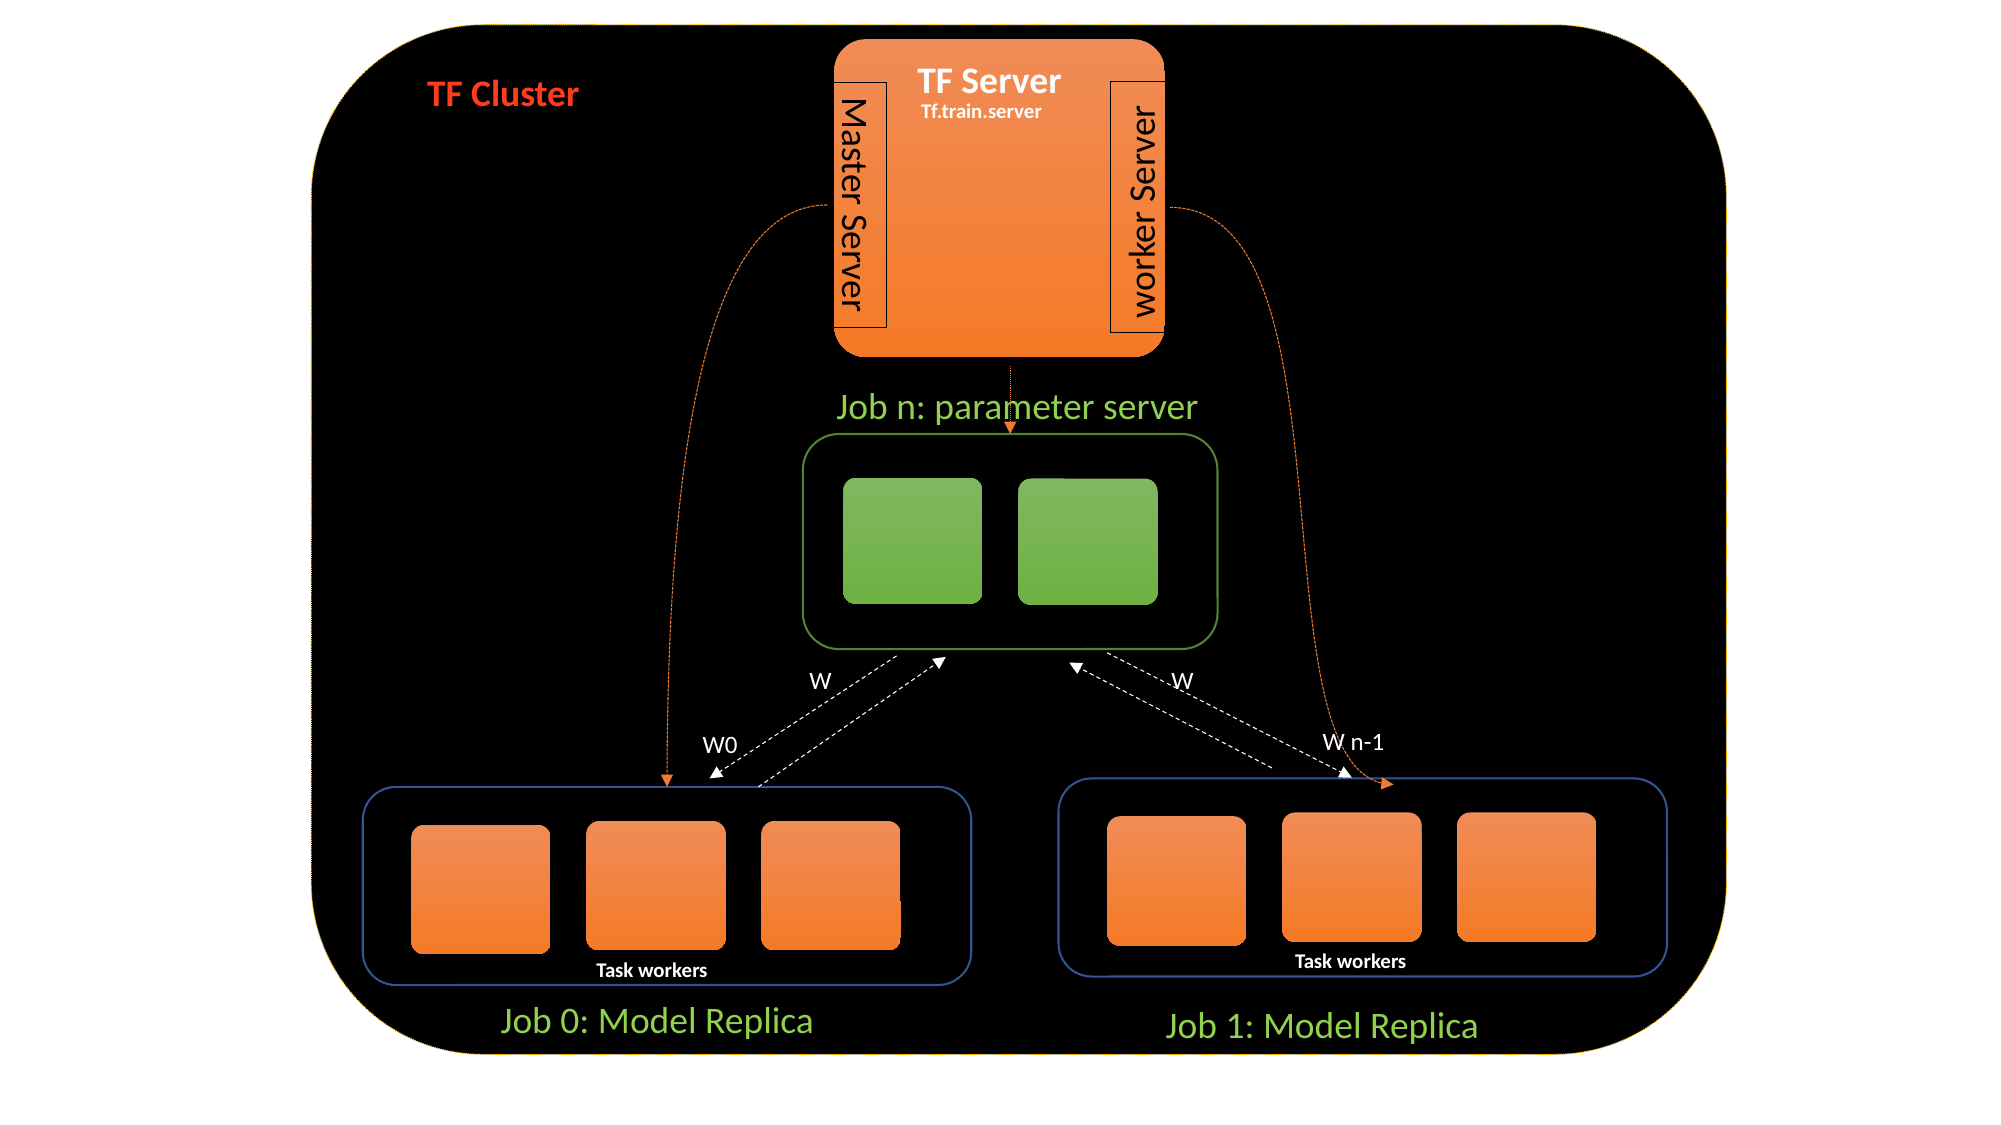

TF Server
Tf.train.server
Master Server
worker Server
TF Cluster
Job n: parameter server

W
W
W n-1
W0

Task workers
Task workers
Job 0: Model Replica
Job 1: Model Replica